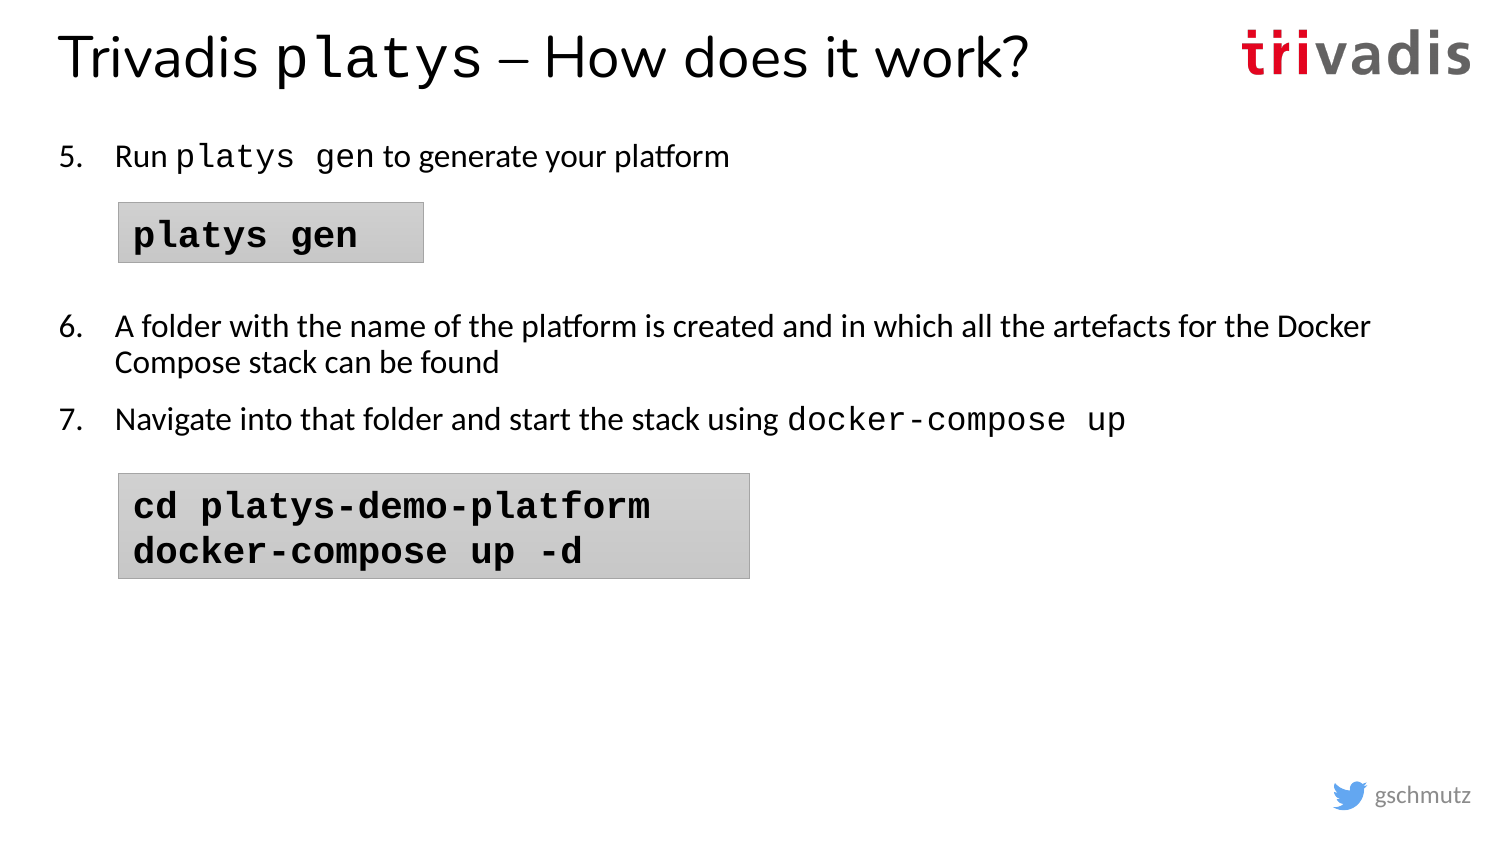

# Trivadis platys – How does it work?
Run platys gen to generate your platform

A folder with the name of the platform is created and in which all the artefacts for the Docker Compose stack can be found
Navigate into that folder and start the stack using docker-compose up

platys gen
cd platys-demo-platform
docker-compose up -d